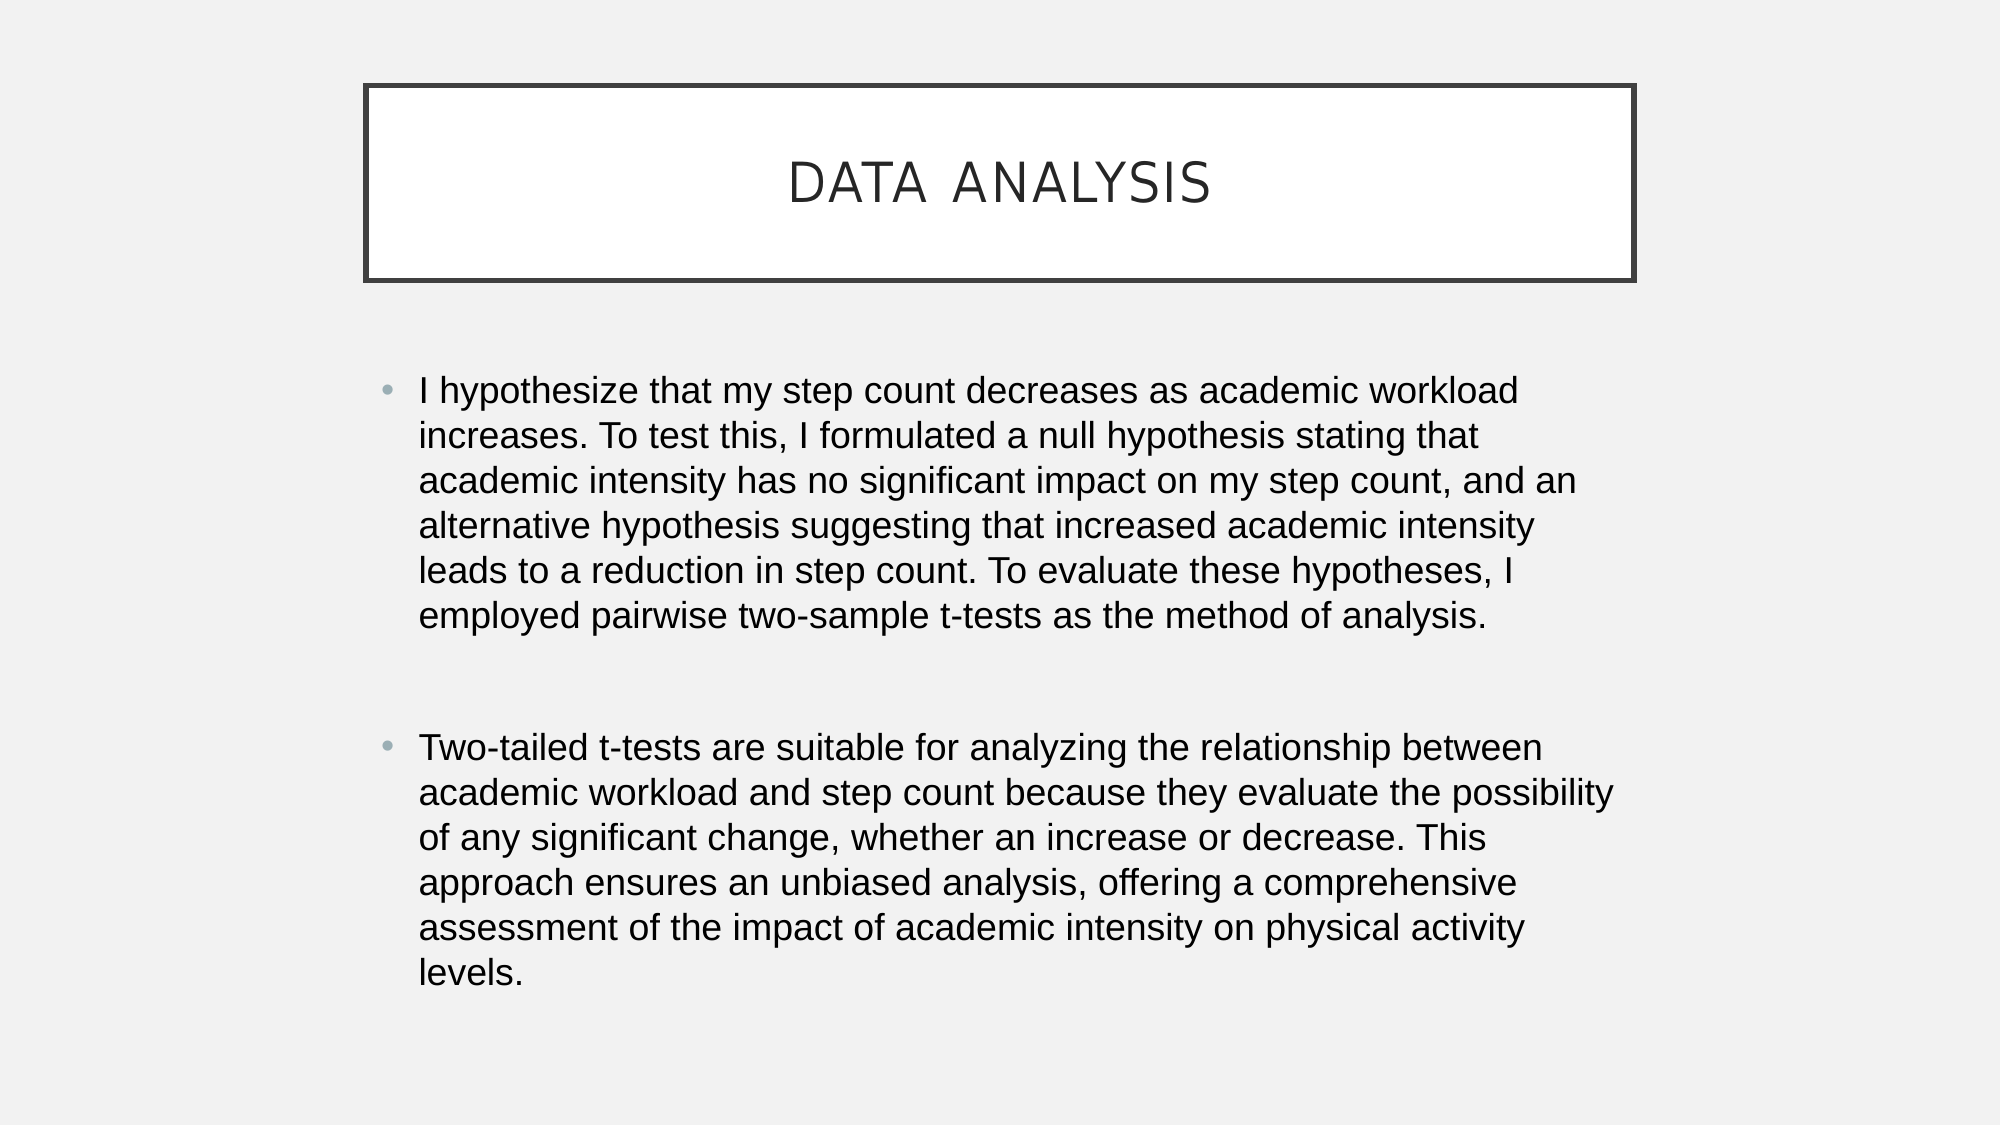

# DATA ANALYSIS

I hypothesize that my step count decreases as academic workload increases. To test this, I formulated a null hypothesis stating that academic intensity has no significant impact on my step count, and an alternative hypothesis suggesting that increased academic intensity leads to a reduction in step count. To evaluate these hypotheses, I employed pairwise two-sample t-tests as the method of analysis.

Two-tailed t-tests are suitable for analyzing the relationship between academic workload and step count because they evaluate the possibility of any significant change, whether an increase or decrease. This approach ensures an unbiased analysis, offering a comprehensive assessment of the impact of academic intensity on physical activity levels.